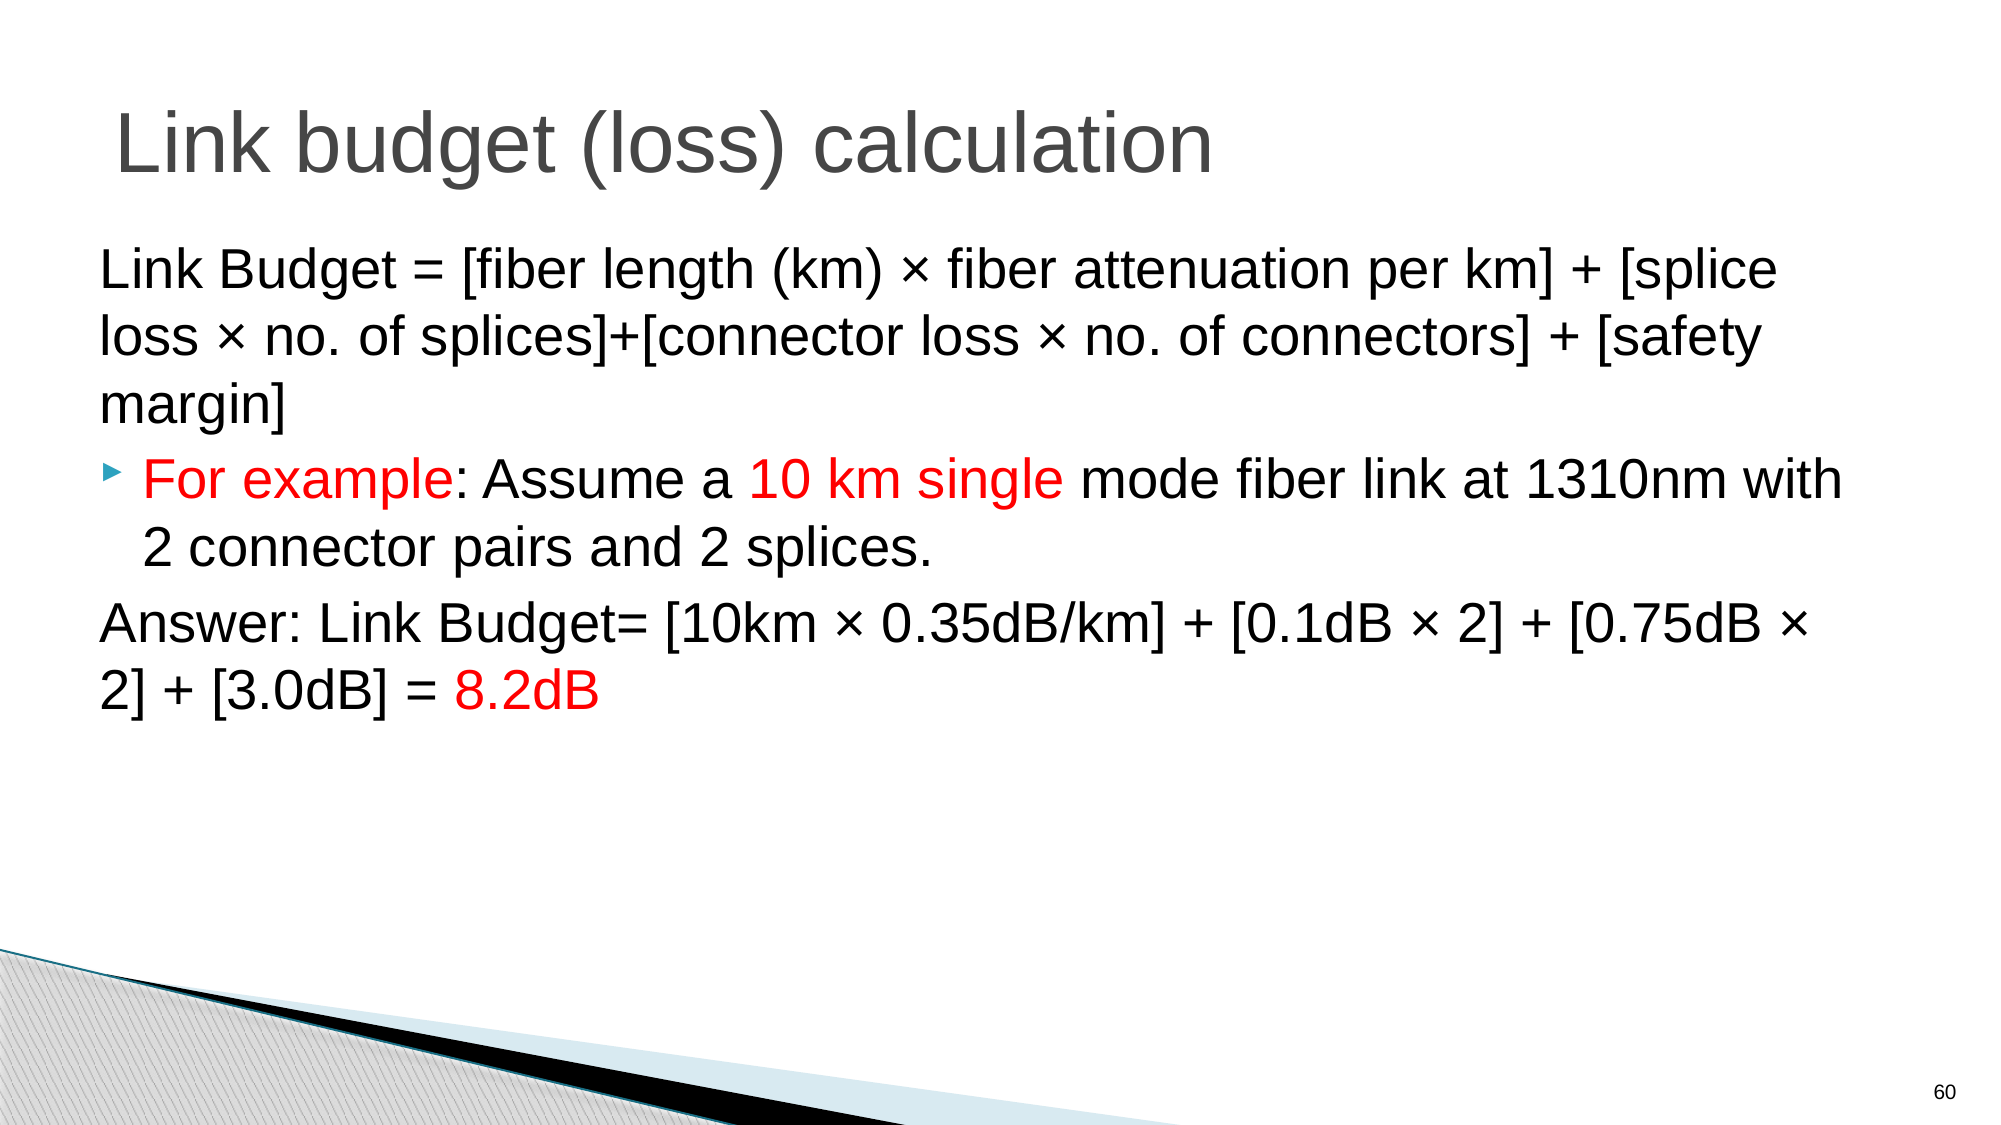

# Link budget (loss) calculation
Link Budget = [fiber length (km) × fiber attenuation per km] + [splice loss × no. of splices]+[connector loss × no. of connectors] + [safety margin]
For example: Assume a 10 km single mode fiber link at 1310nm with 2 connector pairs and 2 splices.
Answer: Link Budget= [10km × 0.35dB/km] + [0.1dB × 2] + [0.75dB × 2] + [3.0dB] = 8.2dB

60